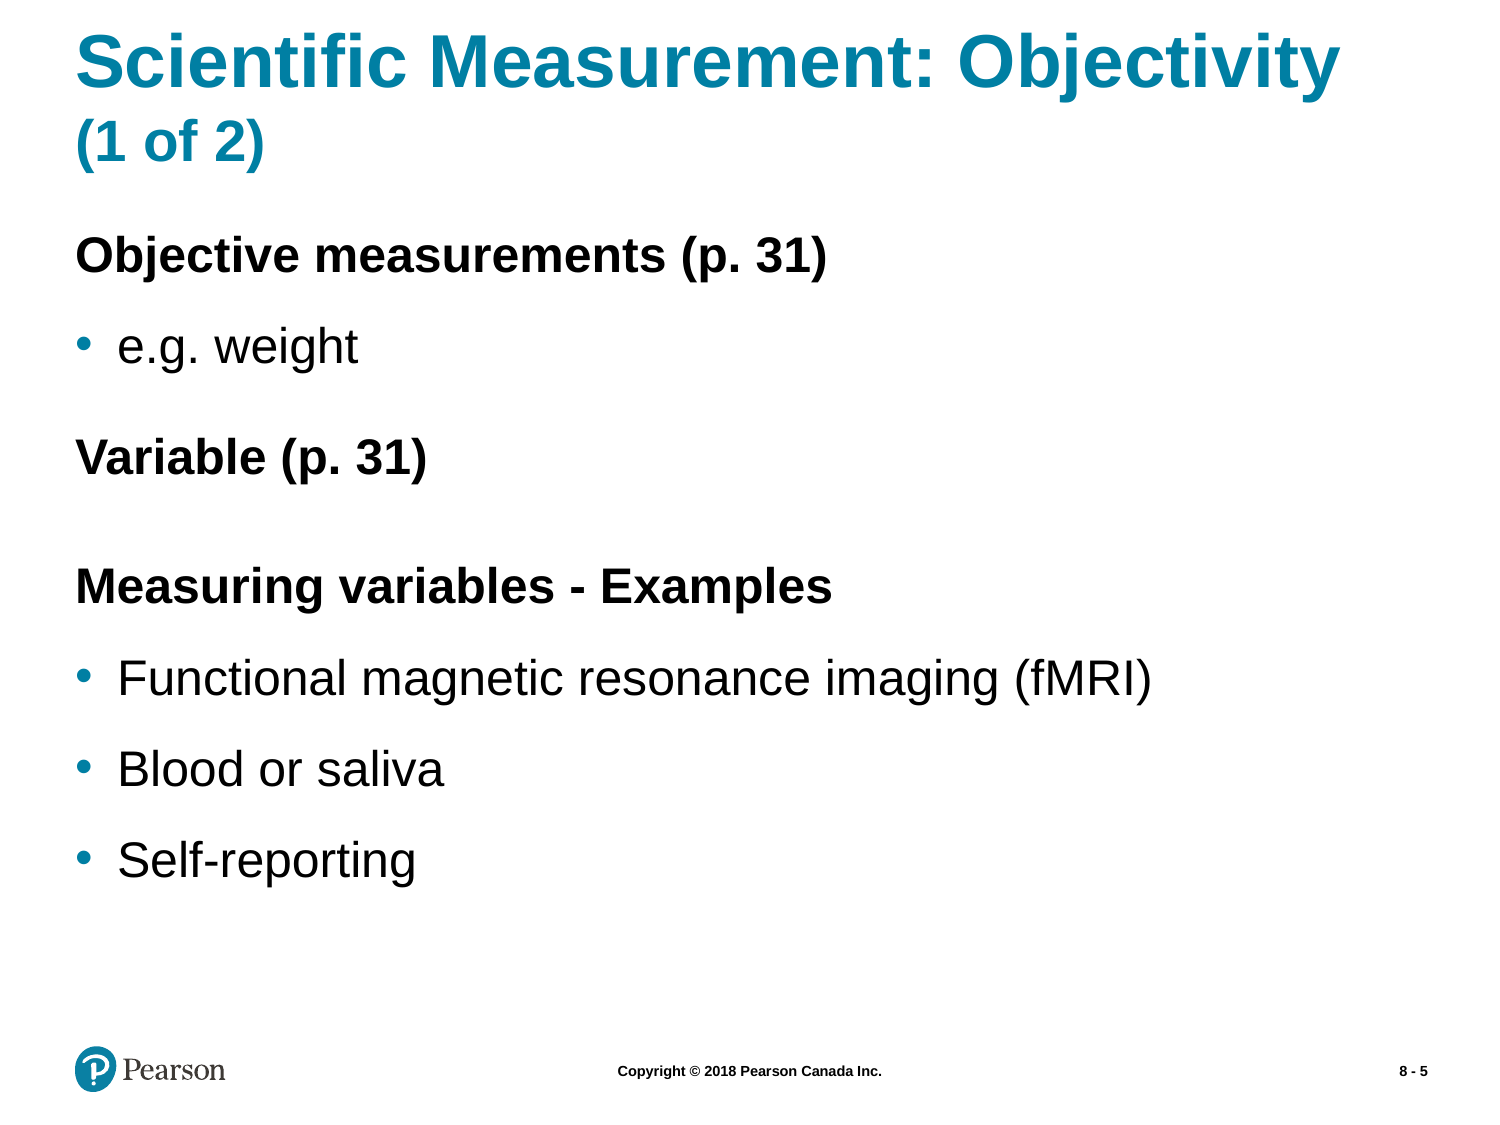

# Scientific Measurement: Objectivity  (1 of 2)
Objective measurements (p. 31)
e.g. weight
Variable (p. 31)
Measuring variables - Examples
Functional magnetic resonance imaging (fMRI)
Blood or saliva
Self-reporting